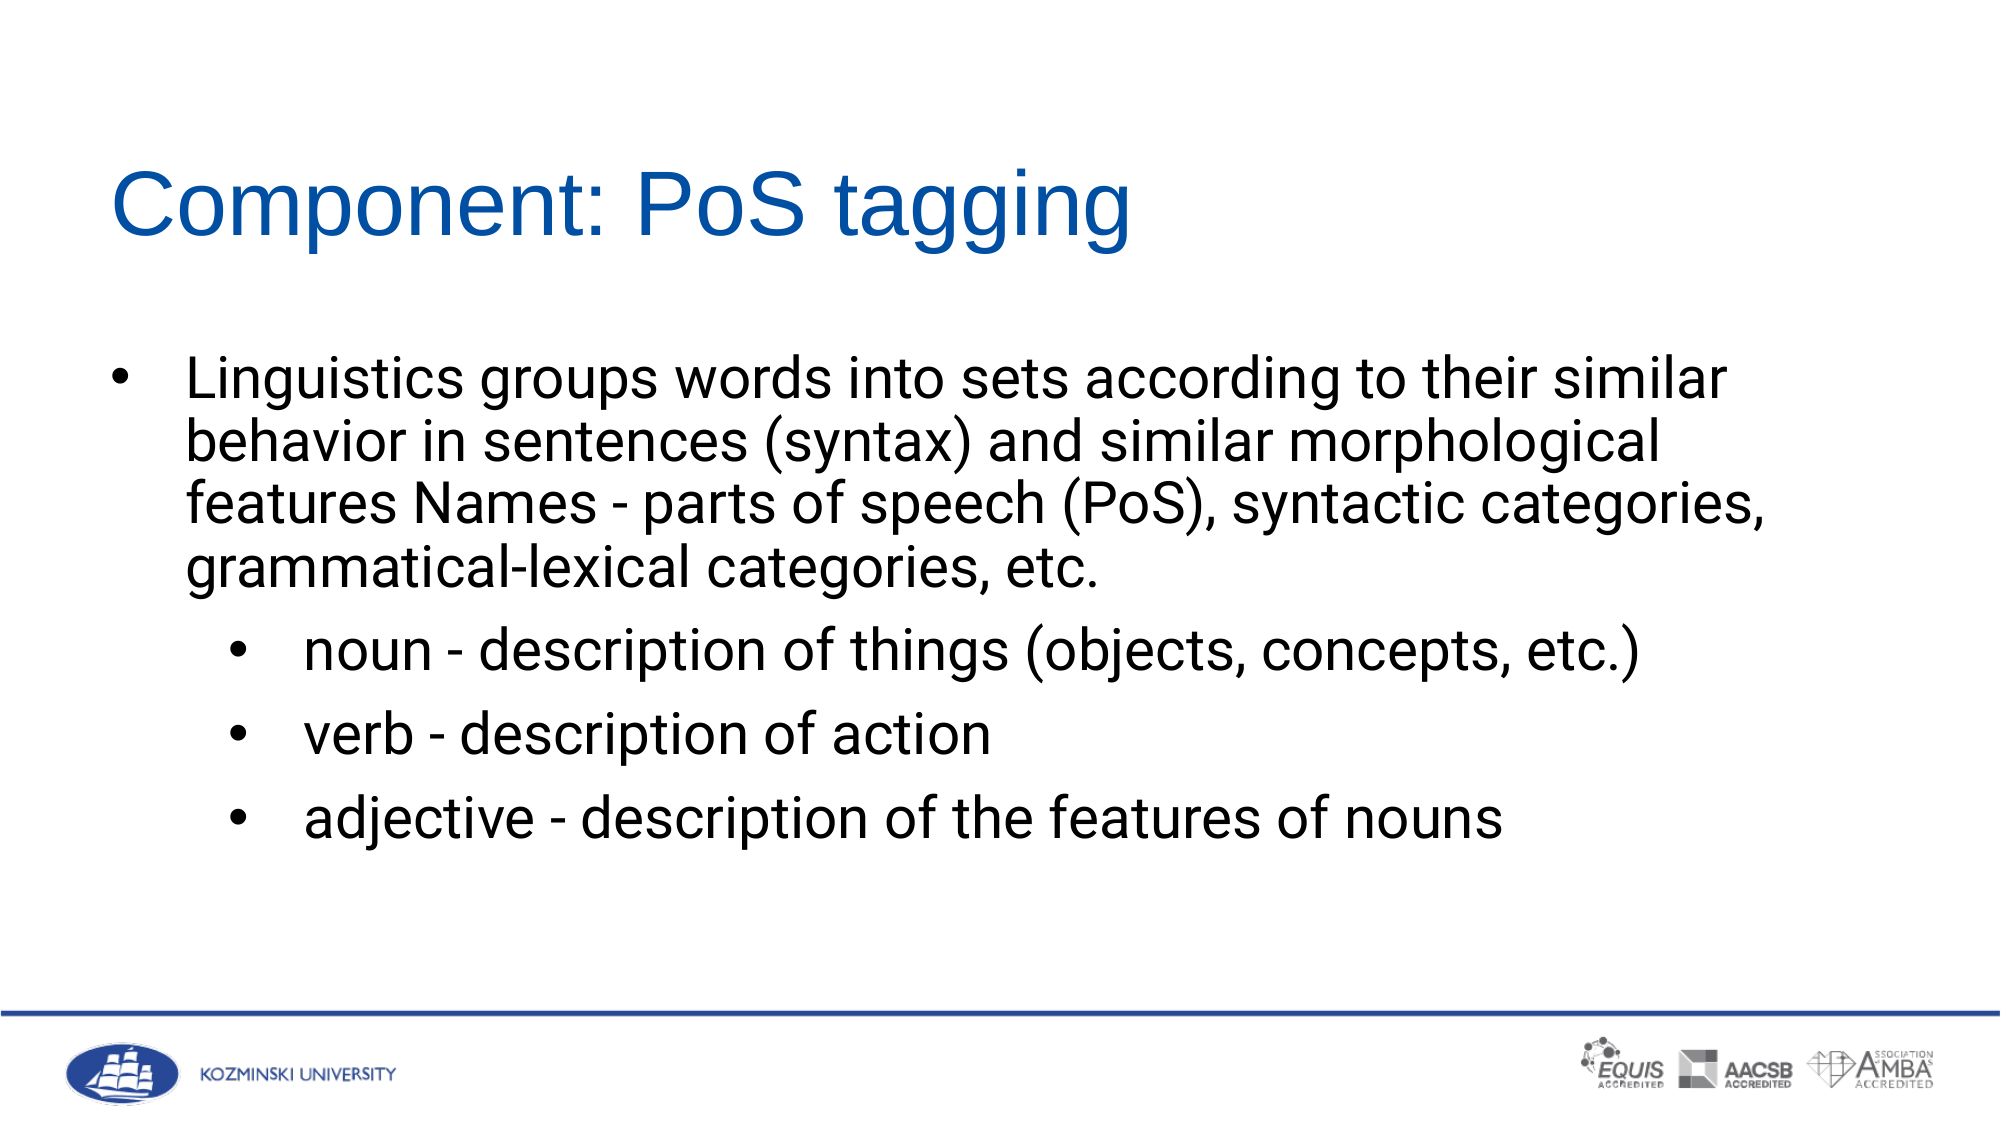

# Component: PoS tagging
Linguistics groups words into sets according to their similar behavior in sentences (syntax) and similar morphological features Names - parts of speech (PoS), syntactic categories, grammatical-lexical categories, etc.
noun - description of things (objects, concepts, etc.)
verb - description of action
adjective - description of the features of nouns